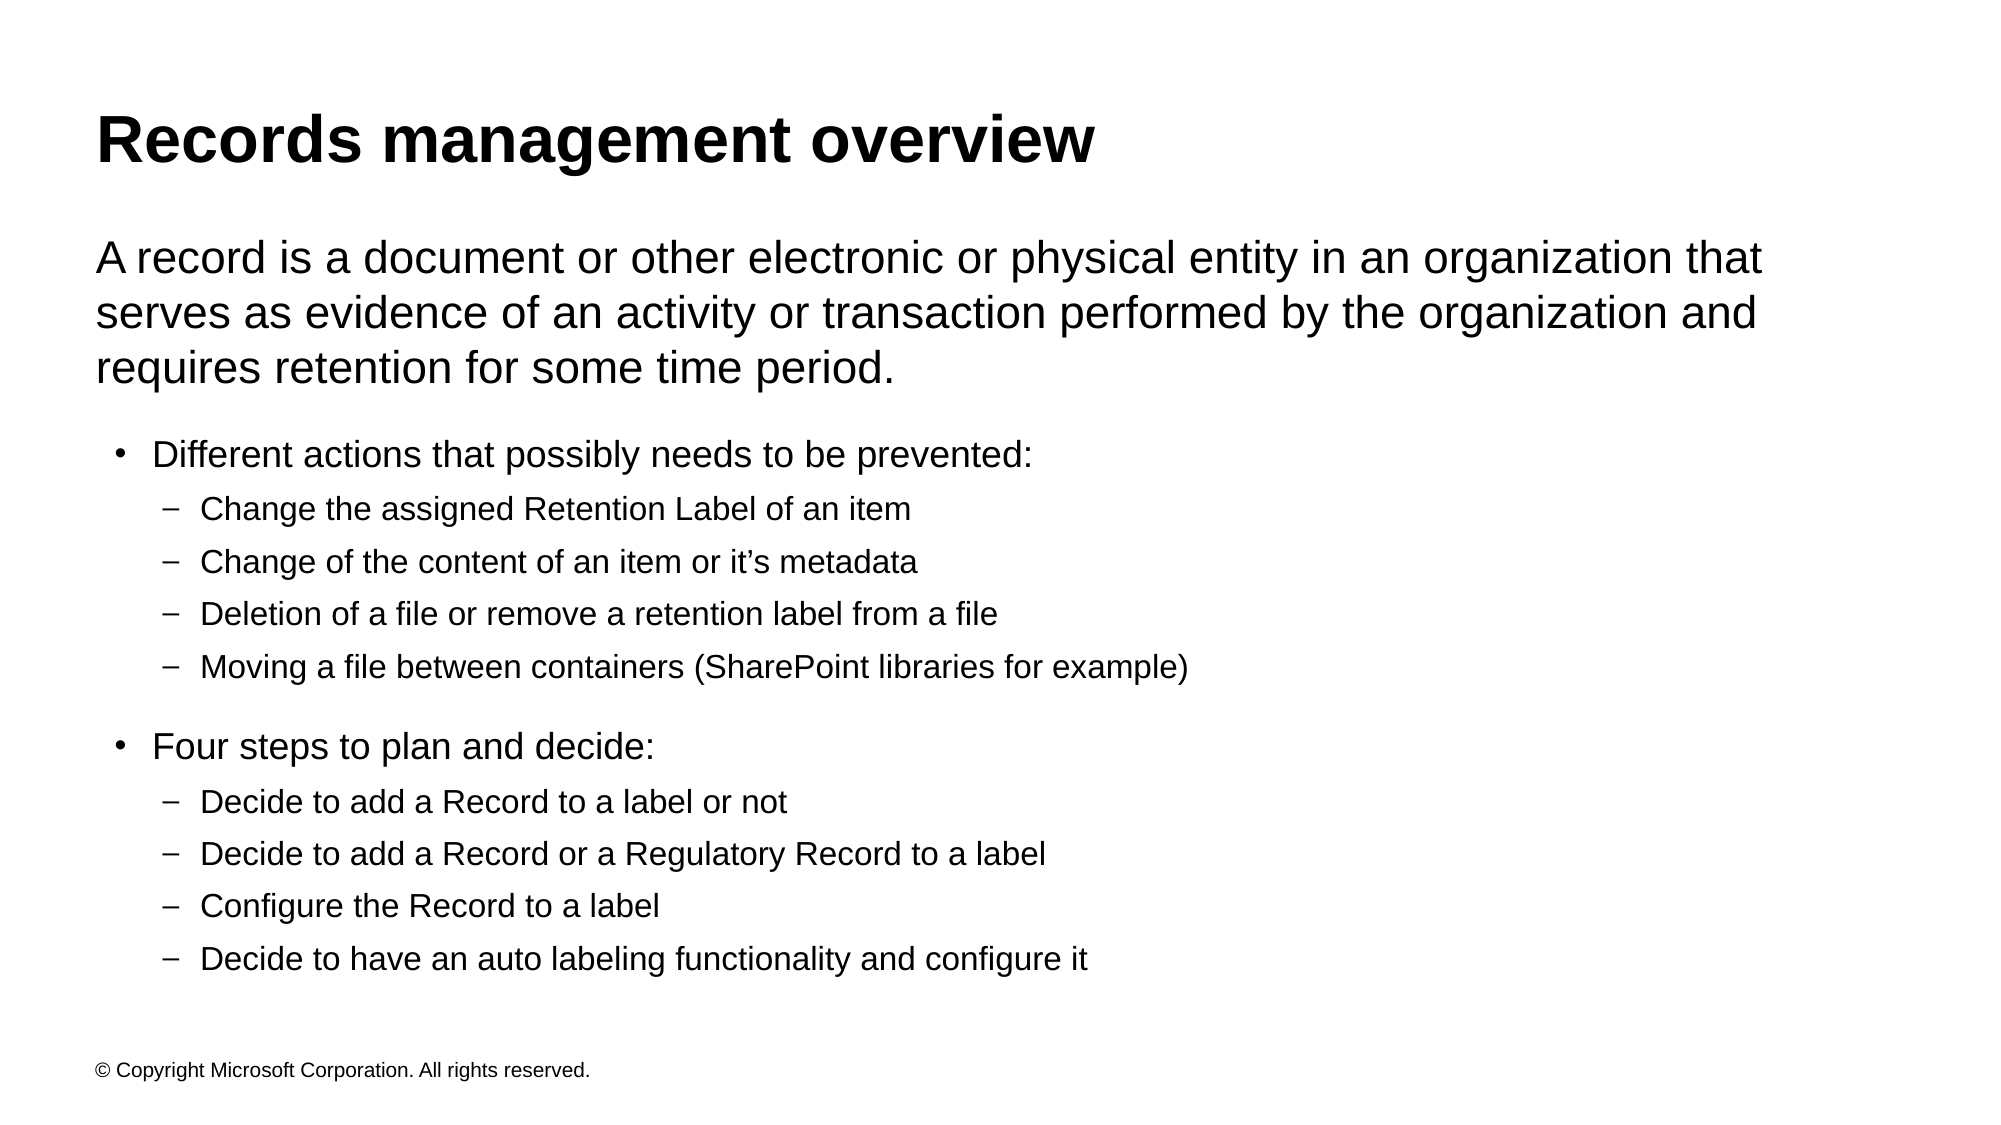

# Records management overview
A record is a document or other electronic or physical entity in an organization that serves as evidence of an activity or transaction performed by the organization and requires retention for some time period.
Different actions that possibly needs to be prevented:
Change the assigned Retention Label of an item
Change of the content of an item or it’s metadata
Deletion of a file or remove a retention label from a file
Moving a file between containers (SharePoint libraries for example)
Four steps to plan and decide:
Decide to add a Record to a label or not
Decide to add a Record or a Regulatory Record to a label
Configure the Record to a label
Decide to have an auto labeling functionality and configure it